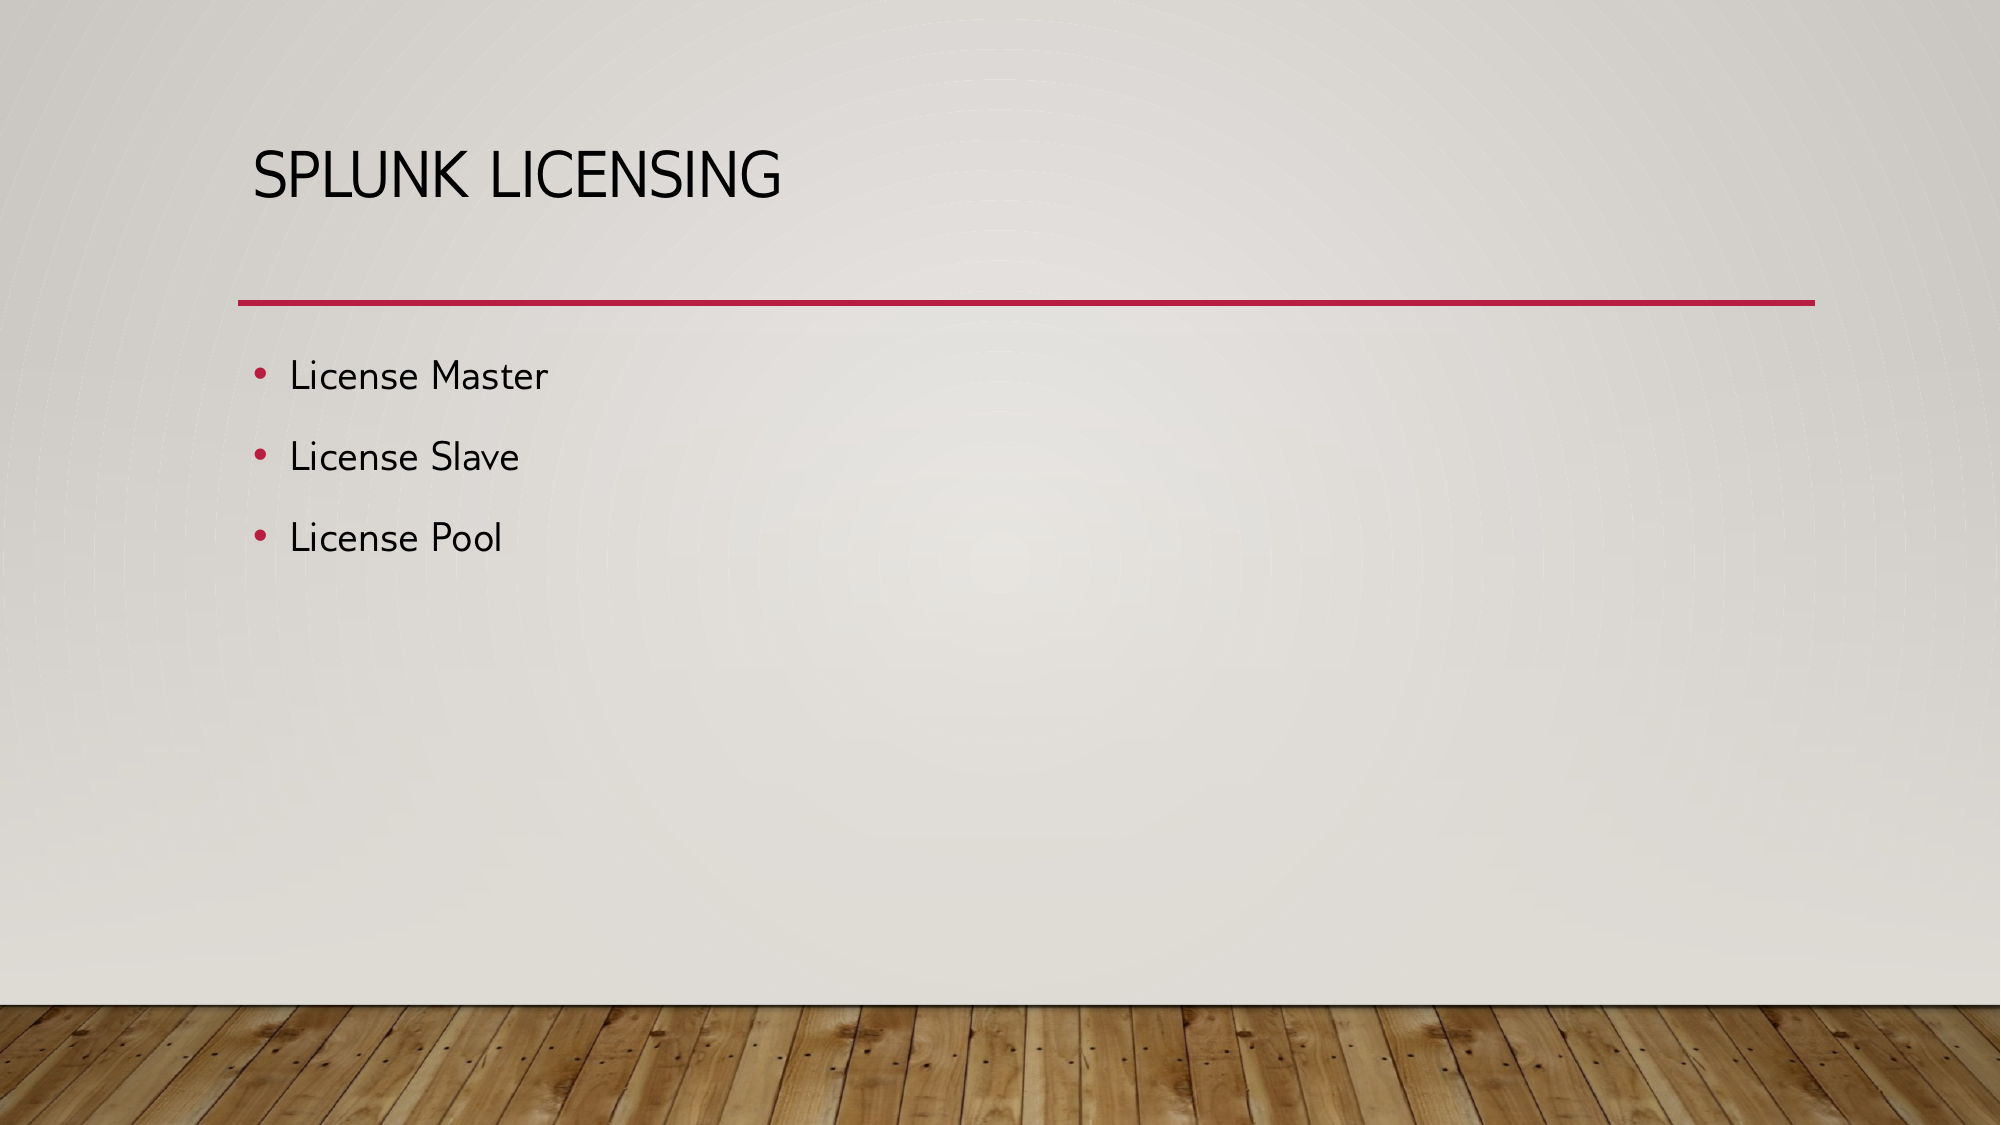

# Splunk Licensing
License Master
License Slave
License Pool